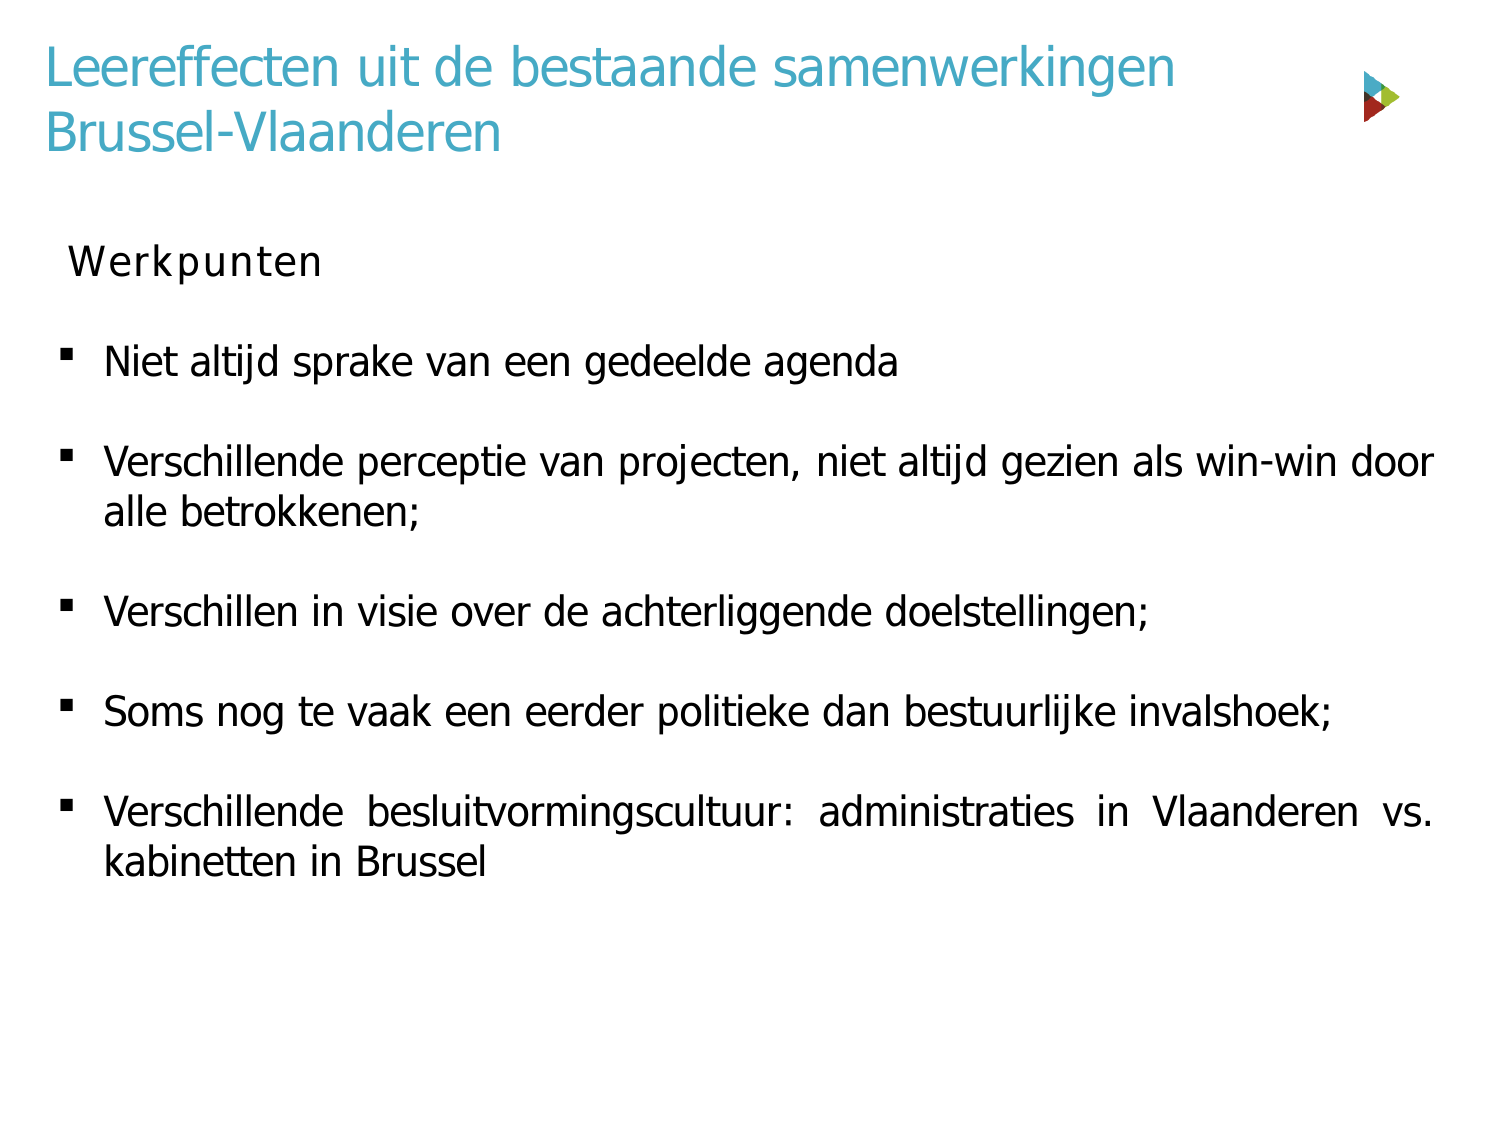

# Leereffecten uit de bestaande samenwerkingen      Brussel-Vlaanderen
 Werkpunten

Niet altijd sprake van een gedeelde agenda

Verschillende perceptie van projecten, niet altijd gezien als win-win door alle betrokkenen;

Verschillen in visie over de achterliggende doelstellingen;

Soms nog te vaak een eerder politieke dan bestuurlijke invalshoek;

Verschillende besluitvormingscultuur: administraties in Vlaanderen vs. kabinetten in Brussel